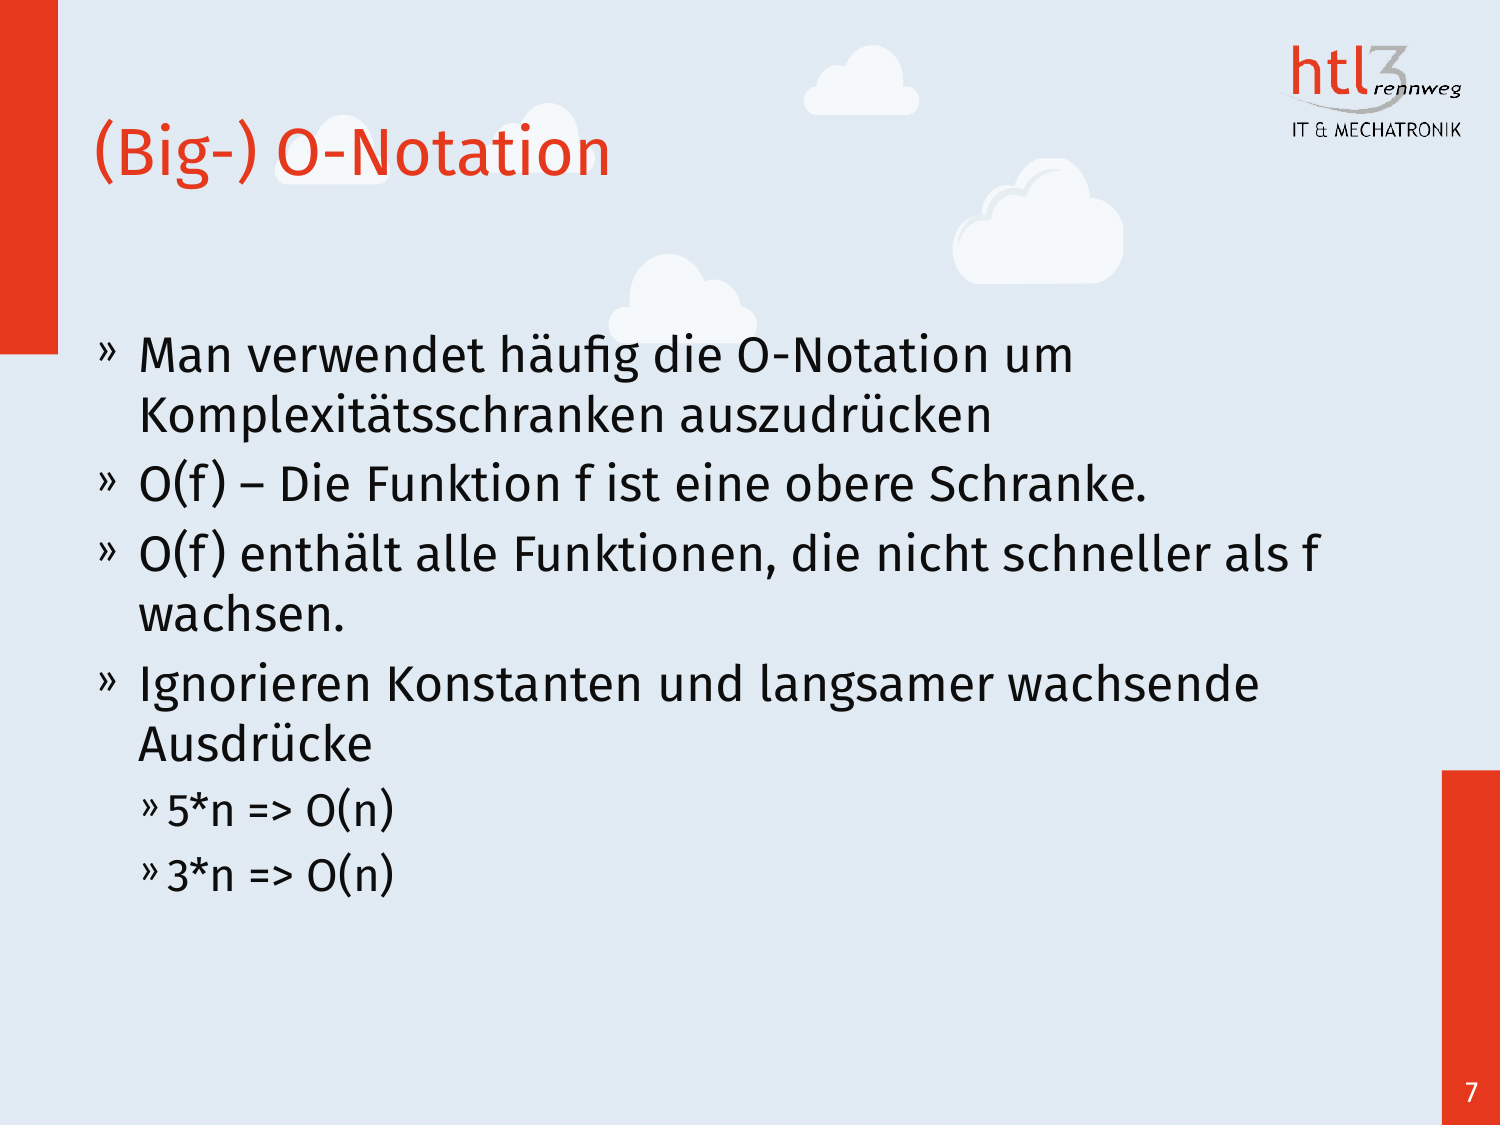

# (Big-) O-Notation
Man verwendet häufig die O-Notation um Komplexitätsschranken auszudrücken
O(f) – Die Funktion f ist eine obere Schranke.
O(f) enthält alle Funktionen, die nicht schneller als f wachsen.
Ignorieren Konstanten und langsamer wachsende Ausdrücke
5*n => O(n)
3*n => O(n)